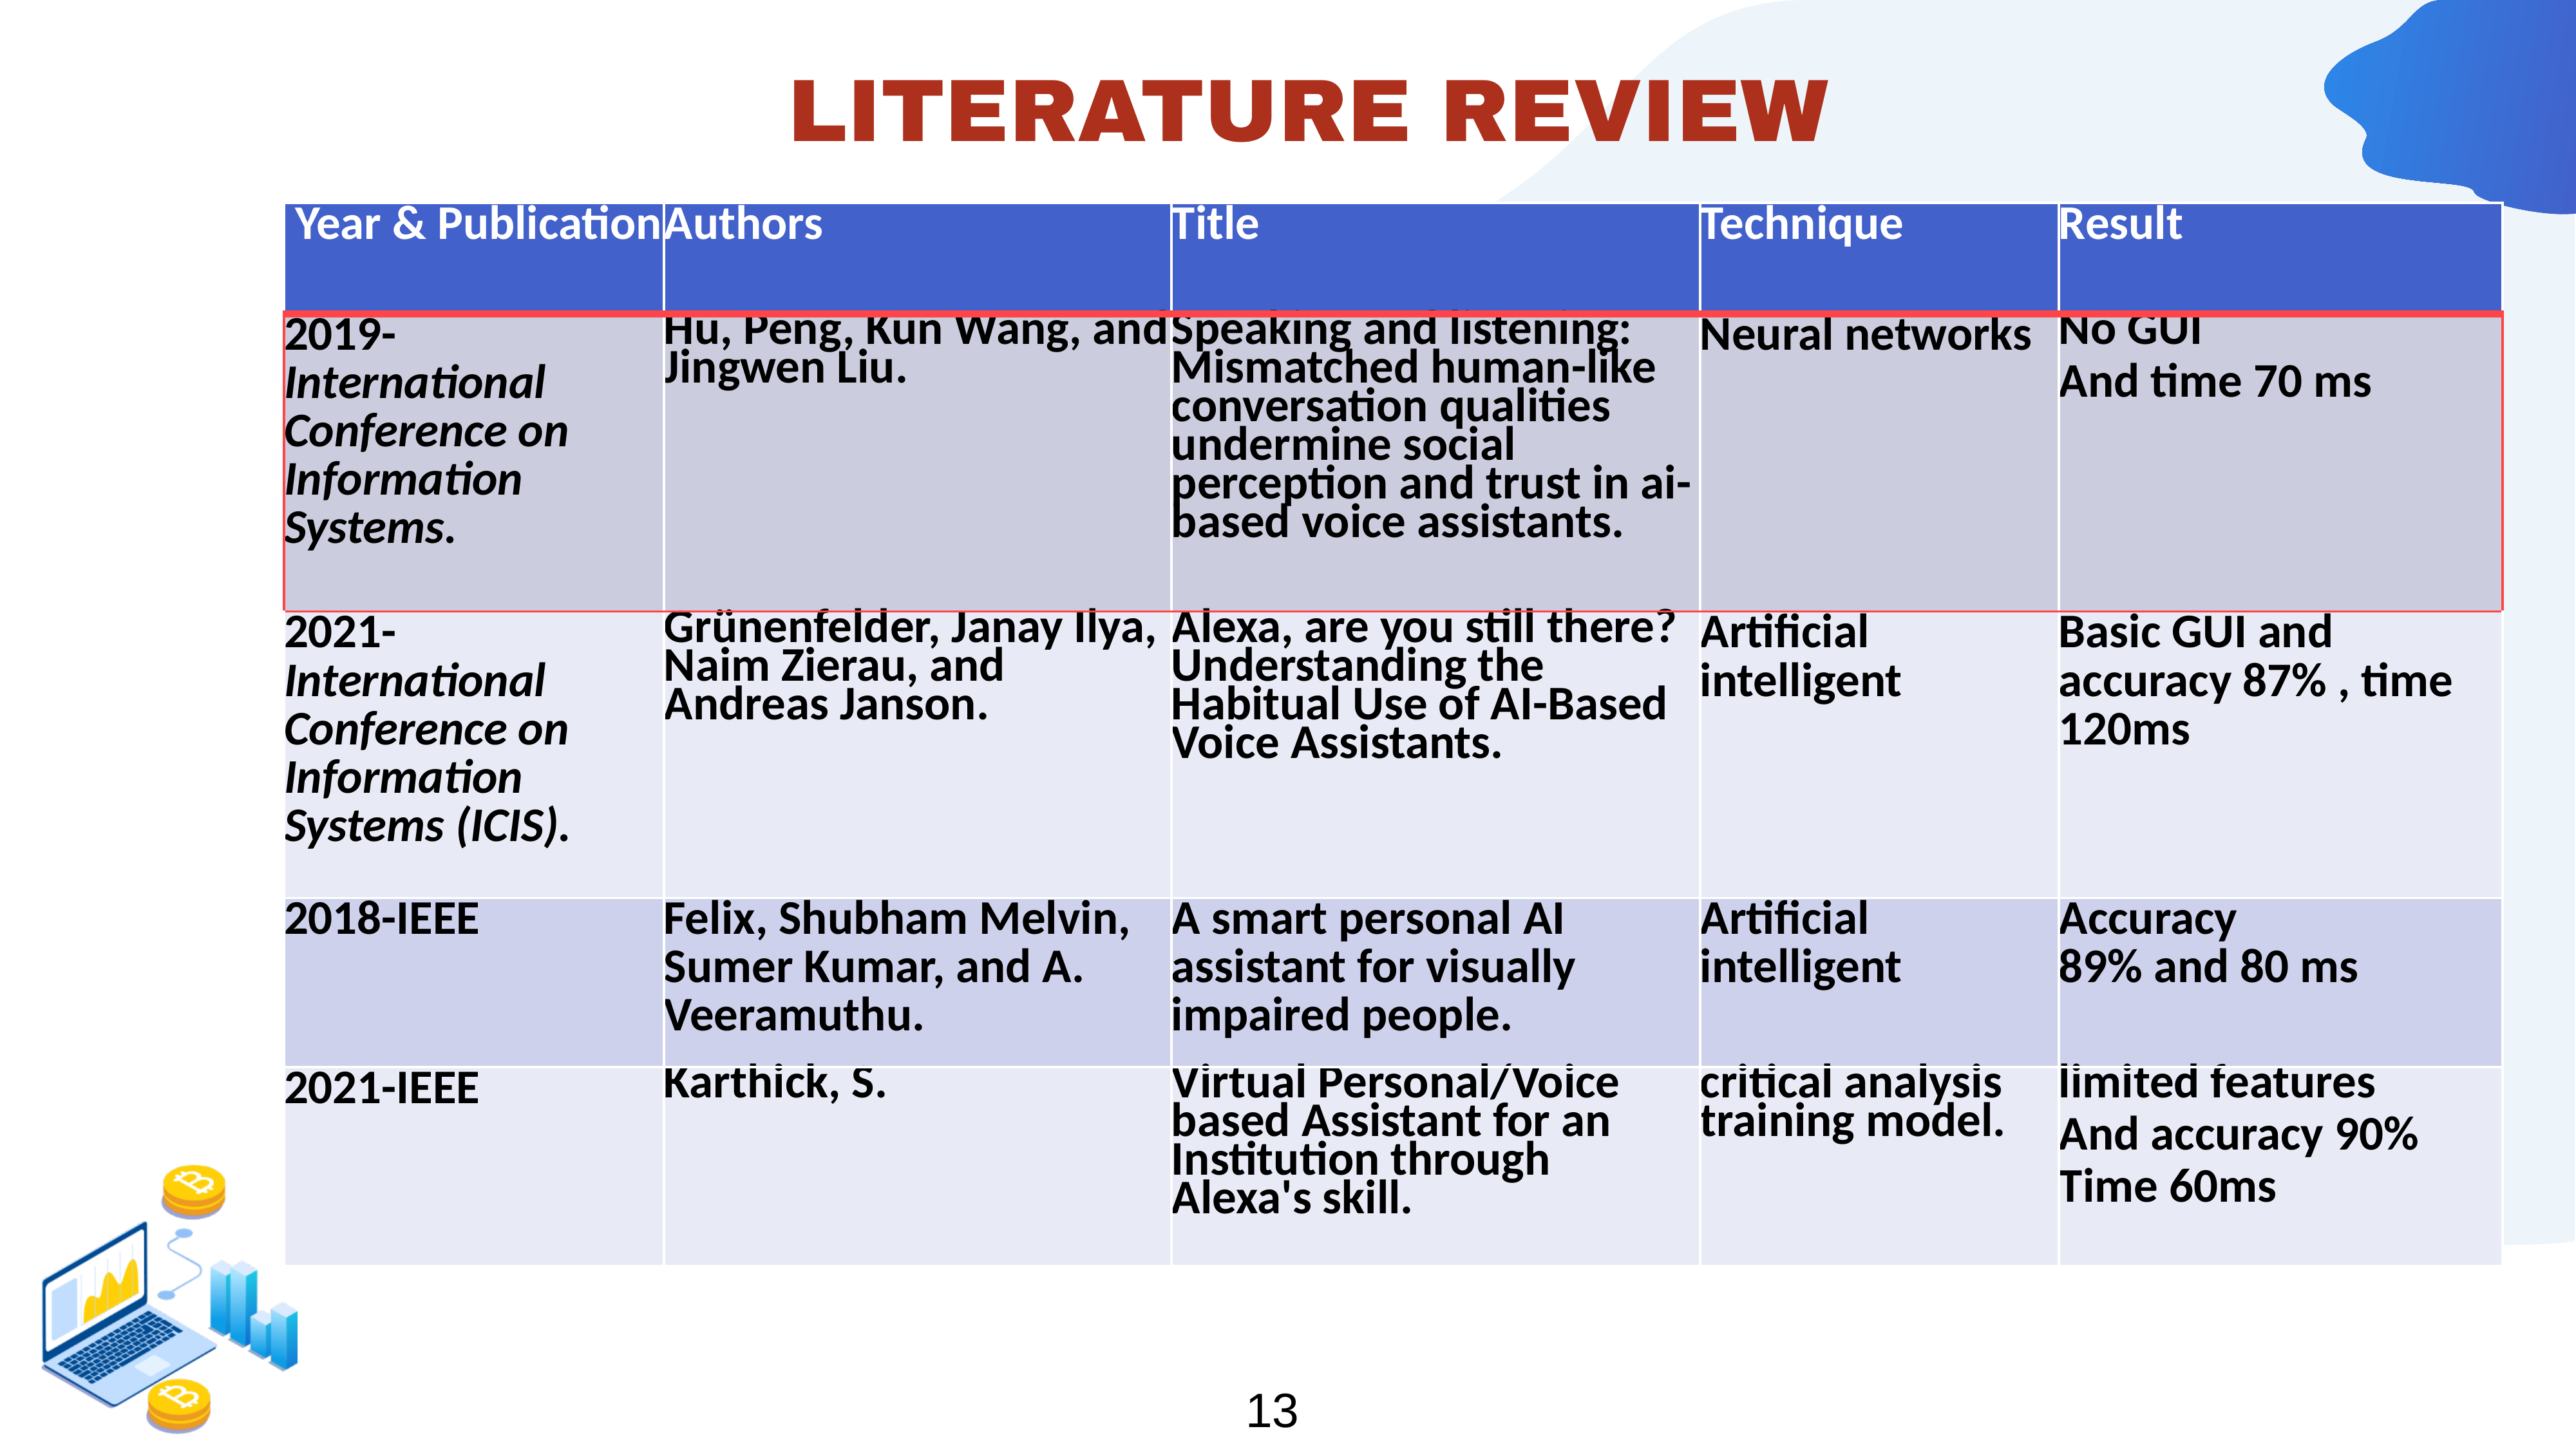

# LITERATURE REVIEW
| Year & Publication | Authors | Title | Technique | Result |
| --- | --- | --- | --- | --- |
| 2019- International Conference on Information Systems. | Hu, Peng, Kun Wang, and Jingwen Liu. | Speaking and listening: Mismatched human-like conversation qualities undermine social perception and trust in ai-based voice assistants. | Neural networks | No GUI And time 70 ms |
| 2021- International Conference on Information Systems (ICIS). | Grünenfelder, Janay Ilya, Naim Zierau, and Andreas Janson. | Alexa, are you still there? Understanding the Habitual Use of AI-Based Voice Assistants. | Artificial intelligent | Basic GUI and accuracy 87% , time 120ms |
| 2018-IEEE | Felix, Shubham Melvin, Sumer Kumar, and A. Veeramuthu. | A smart personal AI assistant for visually impaired people. | Artificial intelligent | Accuracy 89% and 80 ms |
| 2021-IEEE | Karthick, S. | Virtual Personal/Voice based Assistant for an Institution through Alexa's skill. | critical analysis training model. | limited features And accuracy 90% Time 60ms |
13